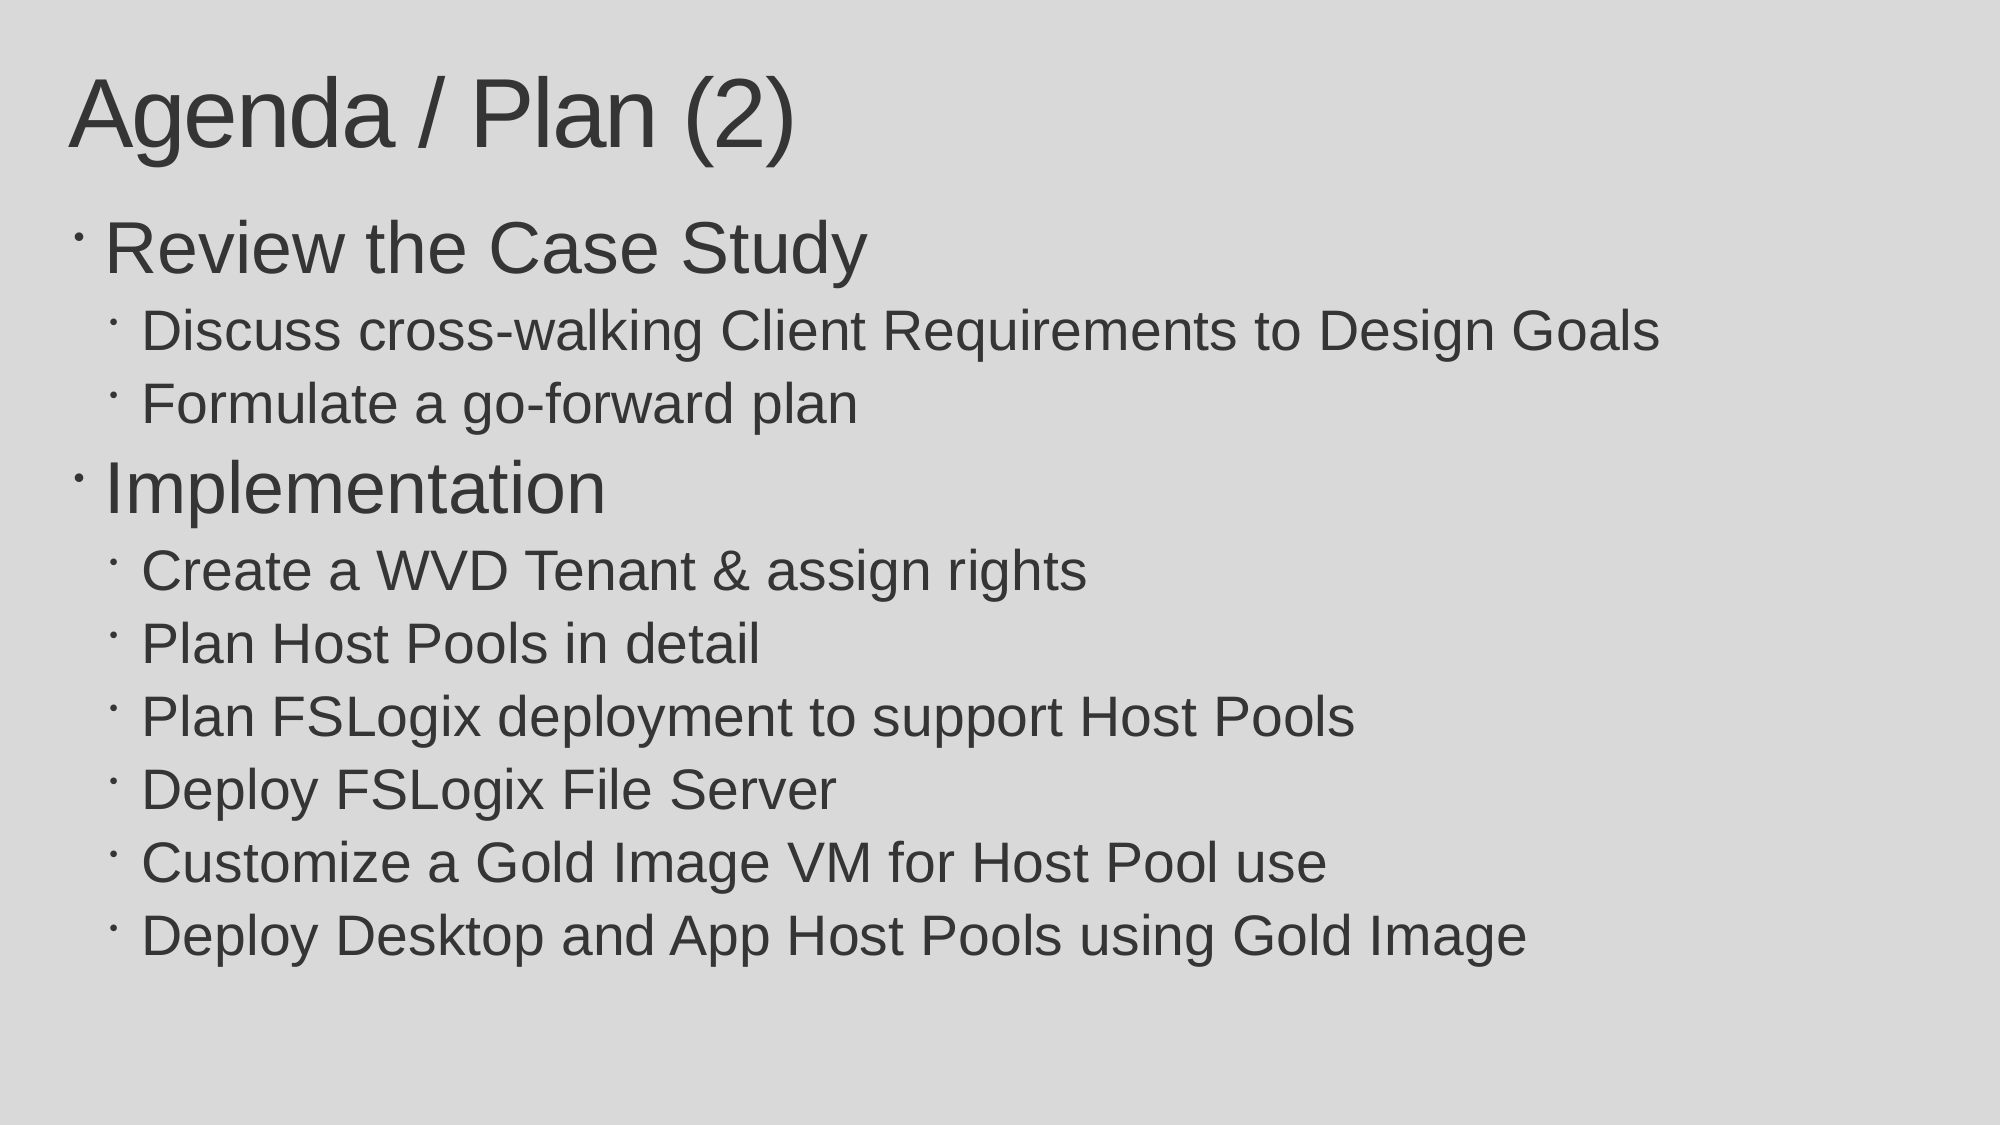

# Agenda / Plan (2)
Review the Case Study
Discuss cross-walking Client Requirements to Design Goals
Formulate a go-forward plan
Implementation
Create a WVD Tenant & assign rights
Plan Host Pools in detail
Plan FSLogix deployment to support Host Pools
Deploy FSLogix File Server
Customize a Gold Image VM for Host Pool use
Deploy Desktop and App Host Pools using Gold Image